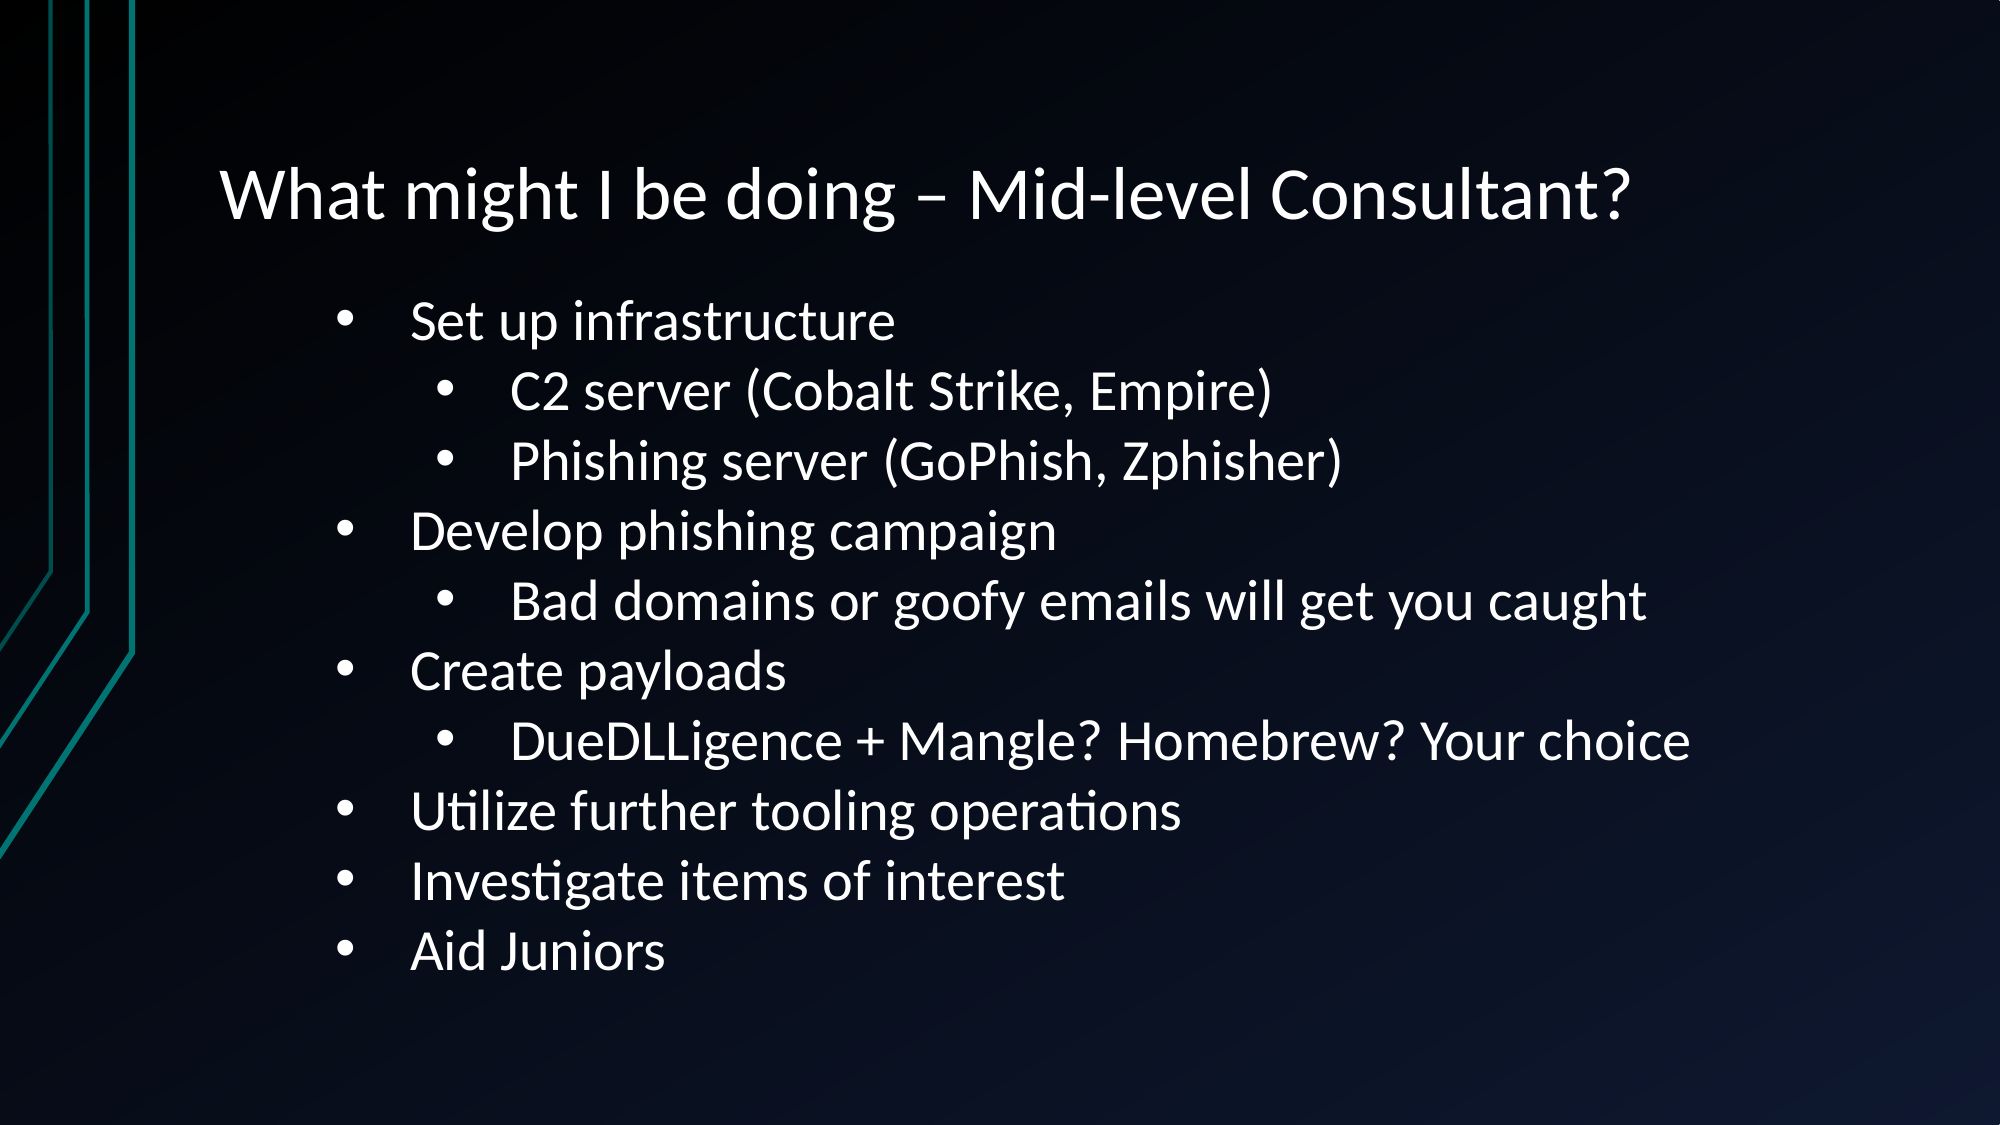

# What might I be doing – Mid-level Consultant?
Set up infrastructure
C2 server (Cobalt Strike, Empire)
Phishing server (GoPhish, Zphisher)
Develop phishing campaign
Bad domains or goofy emails will get you caught
Create payloads
DueDLLigence + Mangle? Homebrew? Your choice
Utilize further tooling operations
Investigate items of interest
Aid Juniors